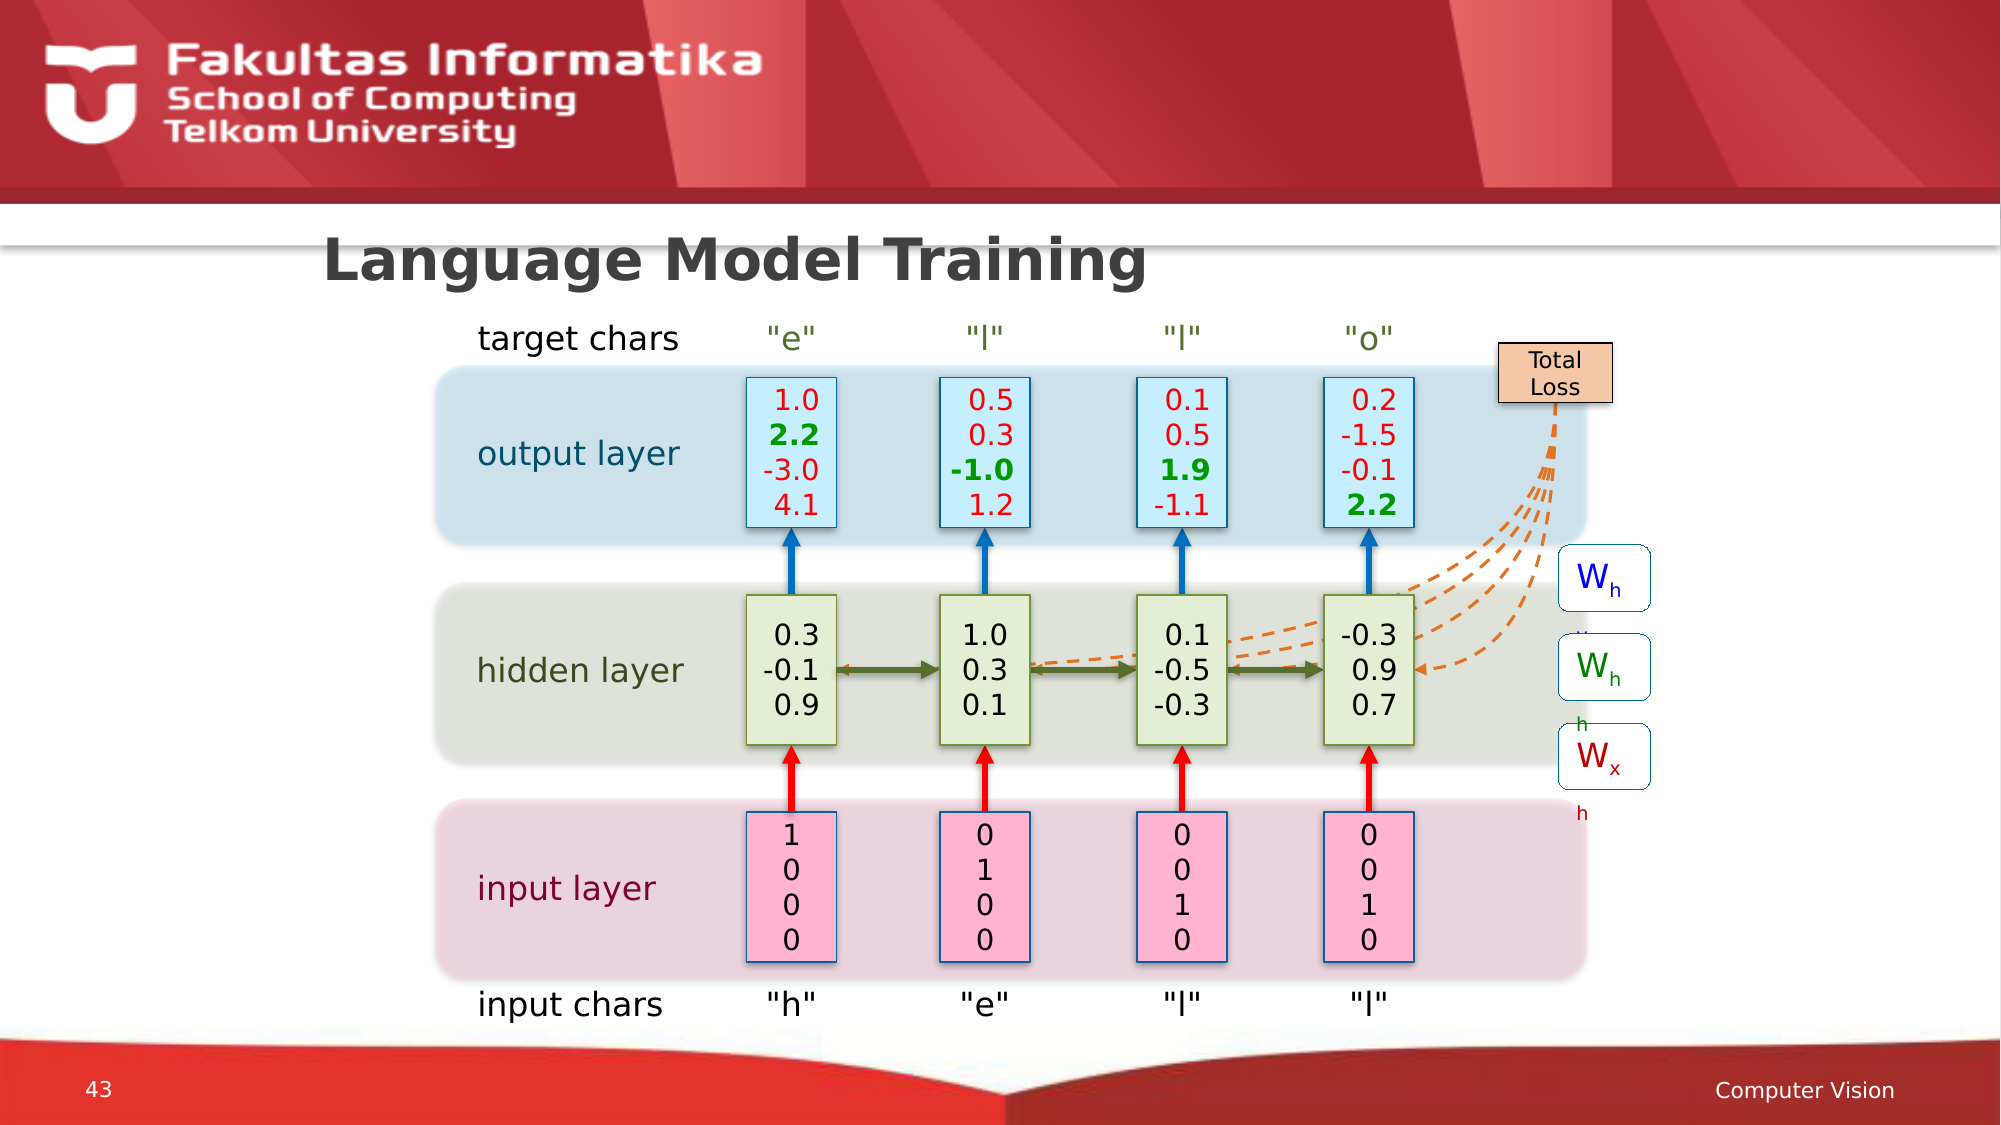

# Language Model Training
target chars
"e"
"l"
"l"
"o"
Total Loss

1.0
2.2
-3.0
4.1

0.5
0.3
-1.0
1.2

0.1
0.5
1.9
-1.1

0.2
-1.5
-0.1
2.2

output layer
Why

0.3
-0.1
0.9

1.0
0.3
0.1

0.1
-0.5
-0.3

-0.3
0.9
0.7
Whh
hidden layer
Wxh

1
0
0
0

0
1
0
0

0
0
1
0

0
0
1
0

input layer
input chars
"h"
"e"
"l"
"l"
Computer Vision
43